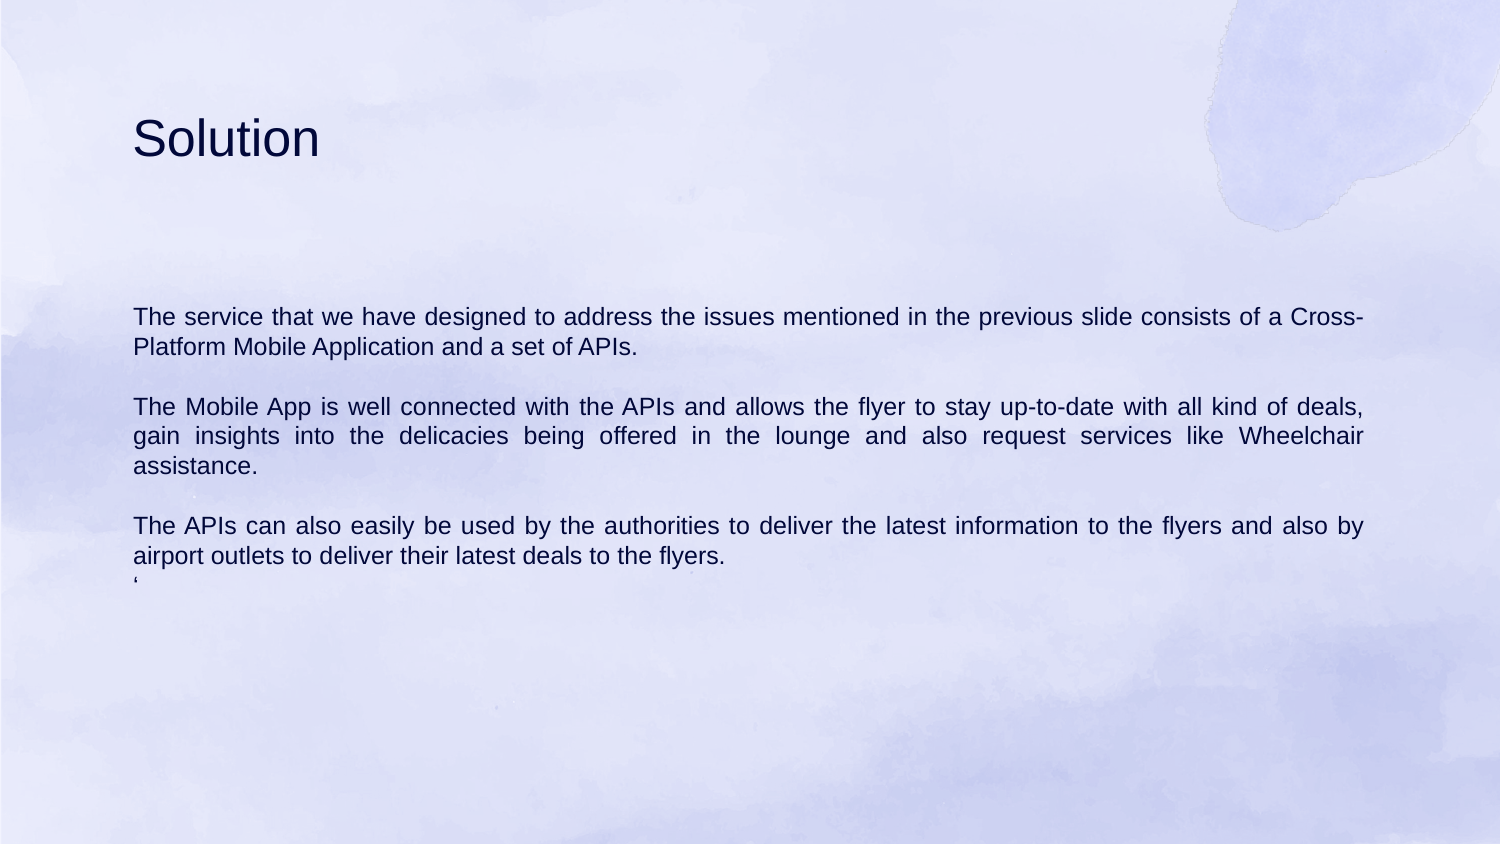

# Solution

The service that we have designed to address the issues mentioned in the previous slide consists of a Cross-Platform Mobile Application and a set of APIs.

The Mobile App is well connected with the APIs and allows the flyer to stay up-to-date with all kind of deals, gain insights into the delicacies being offered in the lounge and also request services like Wheelchair assistance.

The APIs can also easily be used by the authorities to deliver the latest information to the flyers and also by airport outlets to deliver their latest deals to the flyers.
‘